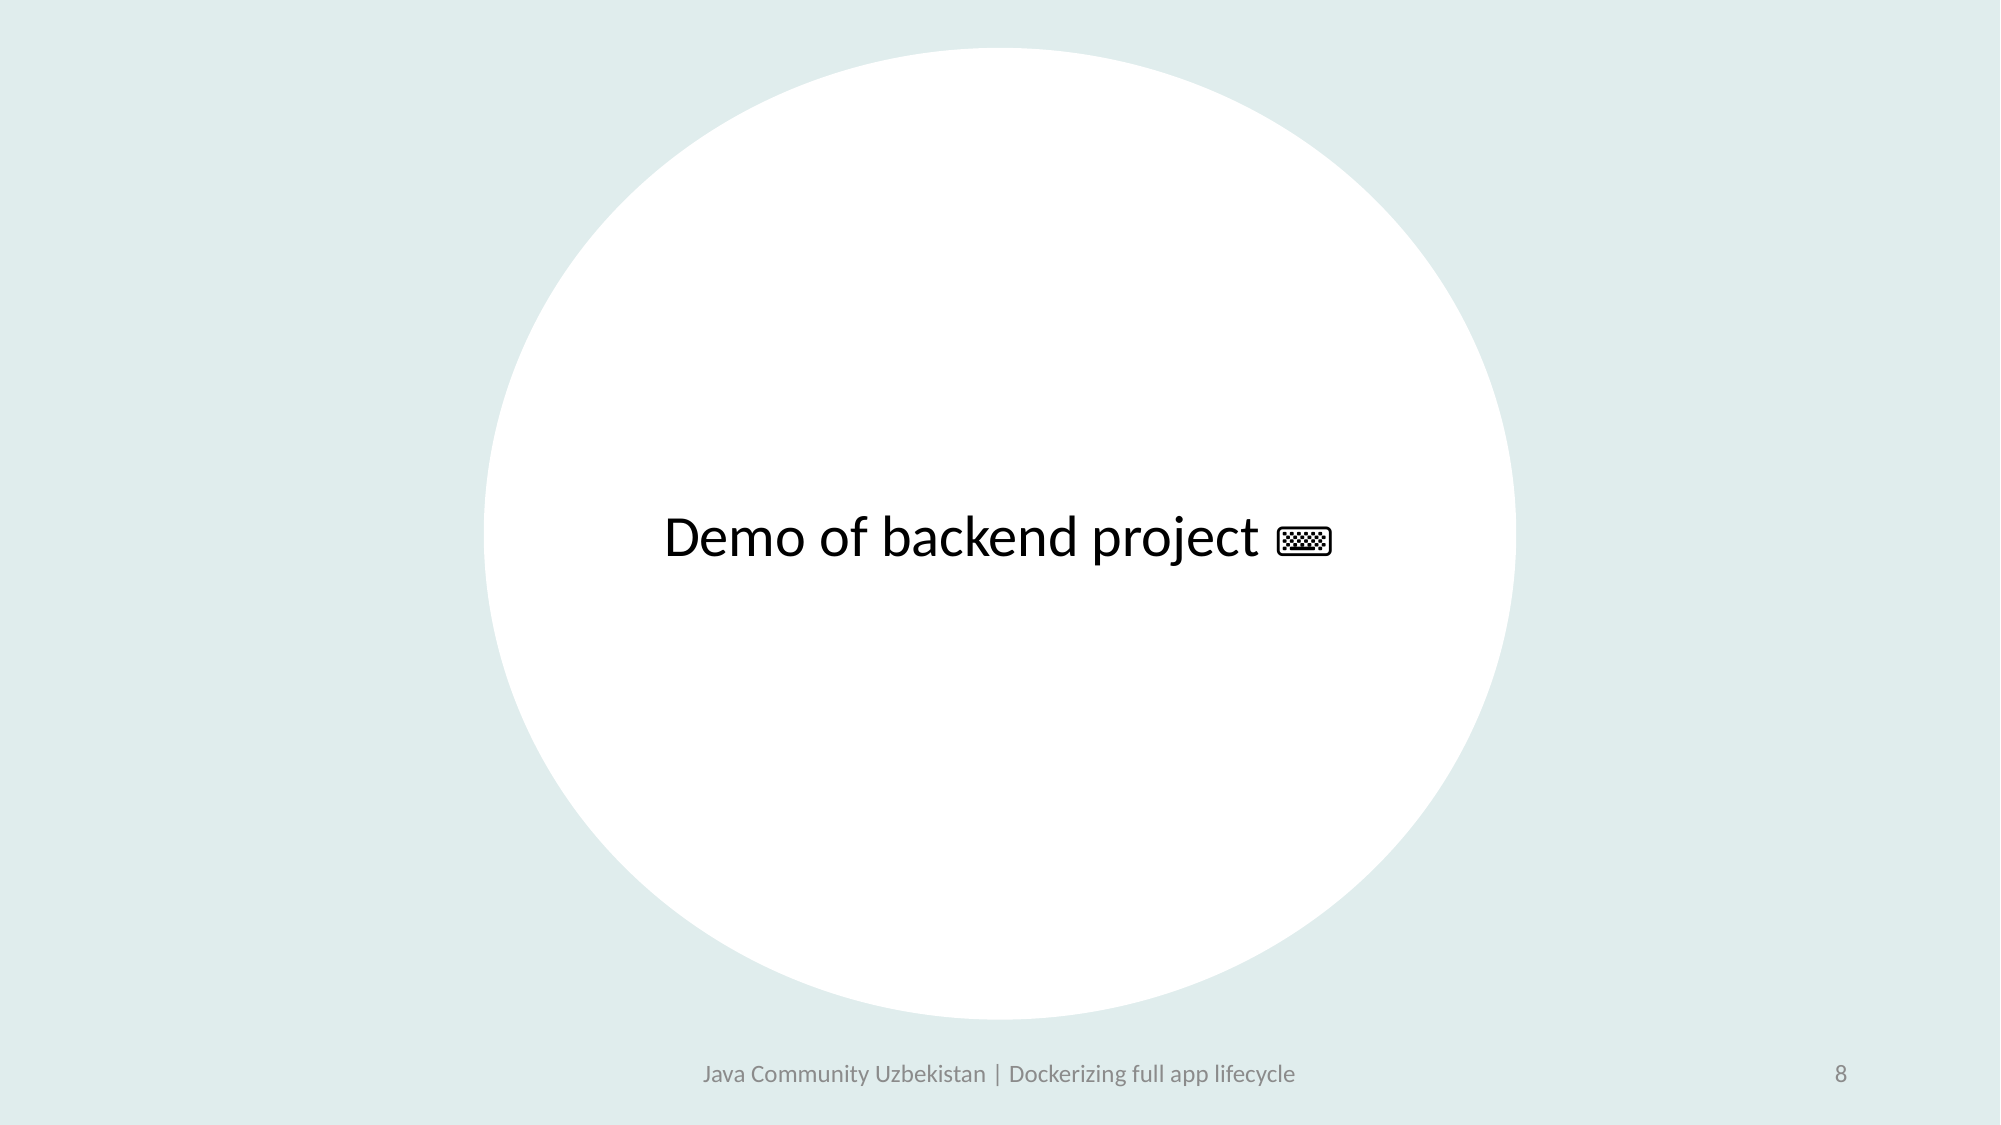

Demo of backend project ⌨️
Java Community Uzbekistan | Dockerizing full app lifecycle
8